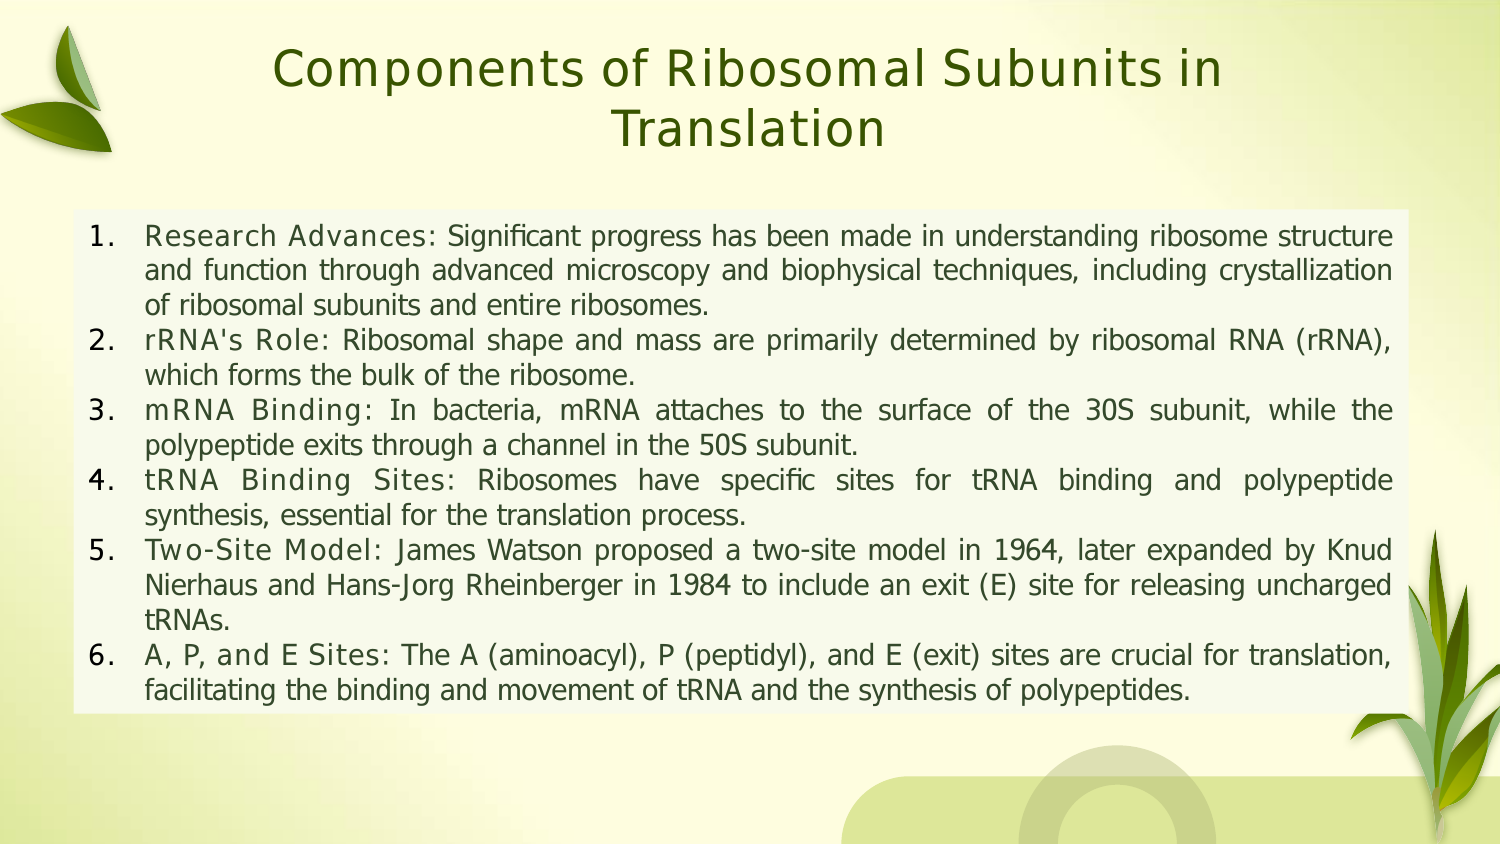

# Components of Ribosomal Subunits in Translation
Research Advances: Significant progress has been made in understanding ribosome structure and function through advanced microscopy and biophysical techniques, including crystallization of ribosomal subunits and entire ribosomes.
rRNA's Role: Ribosomal shape and mass are primarily determined by ribosomal RNA (rRNA), which forms the bulk of the ribosome.
mRNA Binding: In bacteria, mRNA attaches to the surface of the 30S subunit, while the polypeptide exits through a channel in the 50S subunit.
tRNA Binding Sites: Ribosomes have specific sites for tRNA binding and polypeptide synthesis, essential for the translation process.
Two-Site Model: James Watson proposed a two-site model in 1964, later expanded by Knud Nierhaus and Hans-Jorg Rheinberger in 1984 to include an exit (E) site for releasing uncharged tRNAs.
A, P, and E Sites: The A (aminoacyl), P (peptidyl), and E (exit) sites are crucial for translation, facilitating the binding and movement of tRNA and the synthesis of polypeptides.